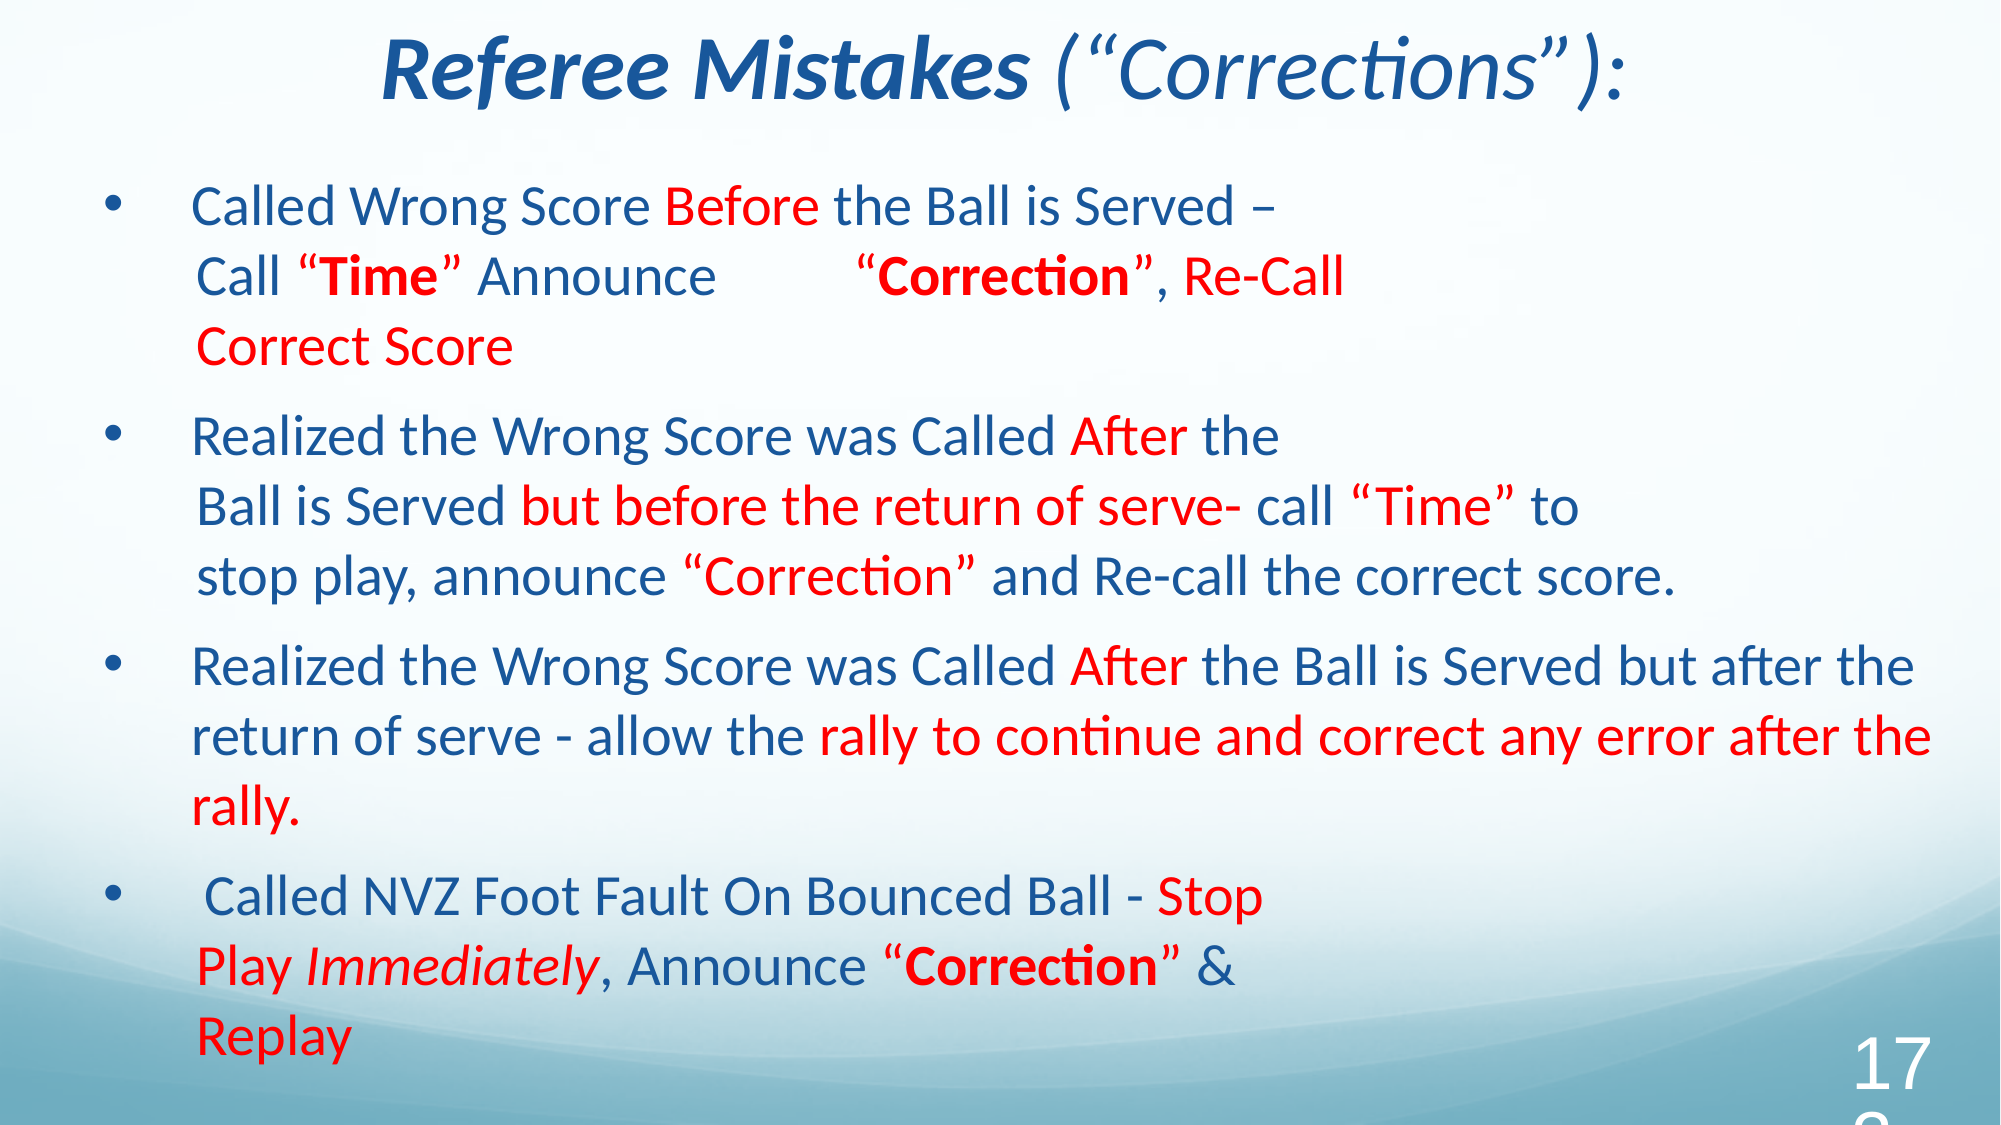

Referee Mistakes (“Corrections”):

Called Wrong Score Before the Ball is Served –
       Call “Time” Announce 	“Correction”, Re-Call
       Correct Score

Realized the Wrong Score was Called After the
       Ball is Served but before the return of serve- call “Time” to
       stop play, announce “Correction” and Re-call the correct score.

Realized the Wrong Score was Called After the Ball is Served but after the return of serve - allow the rally to continue and correct any error after the rally.

 Called NVZ Foot Fault On Bounced Ball - Stop
       Play Immediately, Announce “Correction” &
       Replay
172